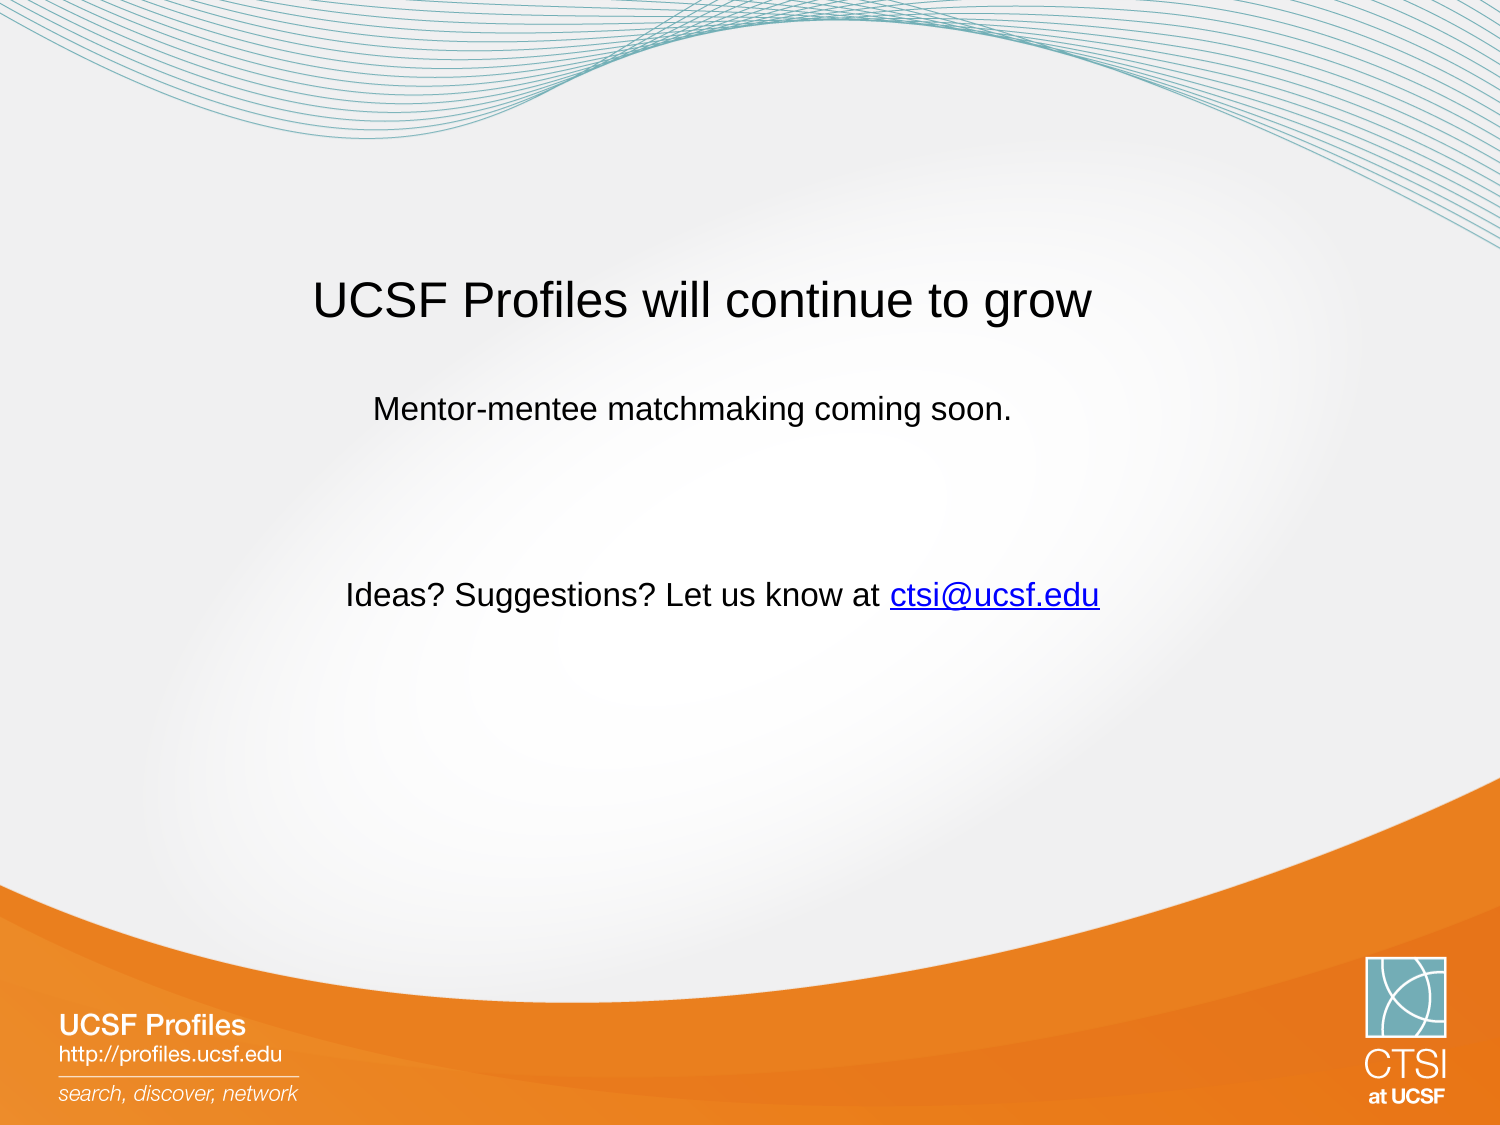

UCSF Profiles will continue to grow

Mentor-mentee matchmaking coming soon.

Ideas? Suggestions? Let us know at ctsi@ucsf.edu